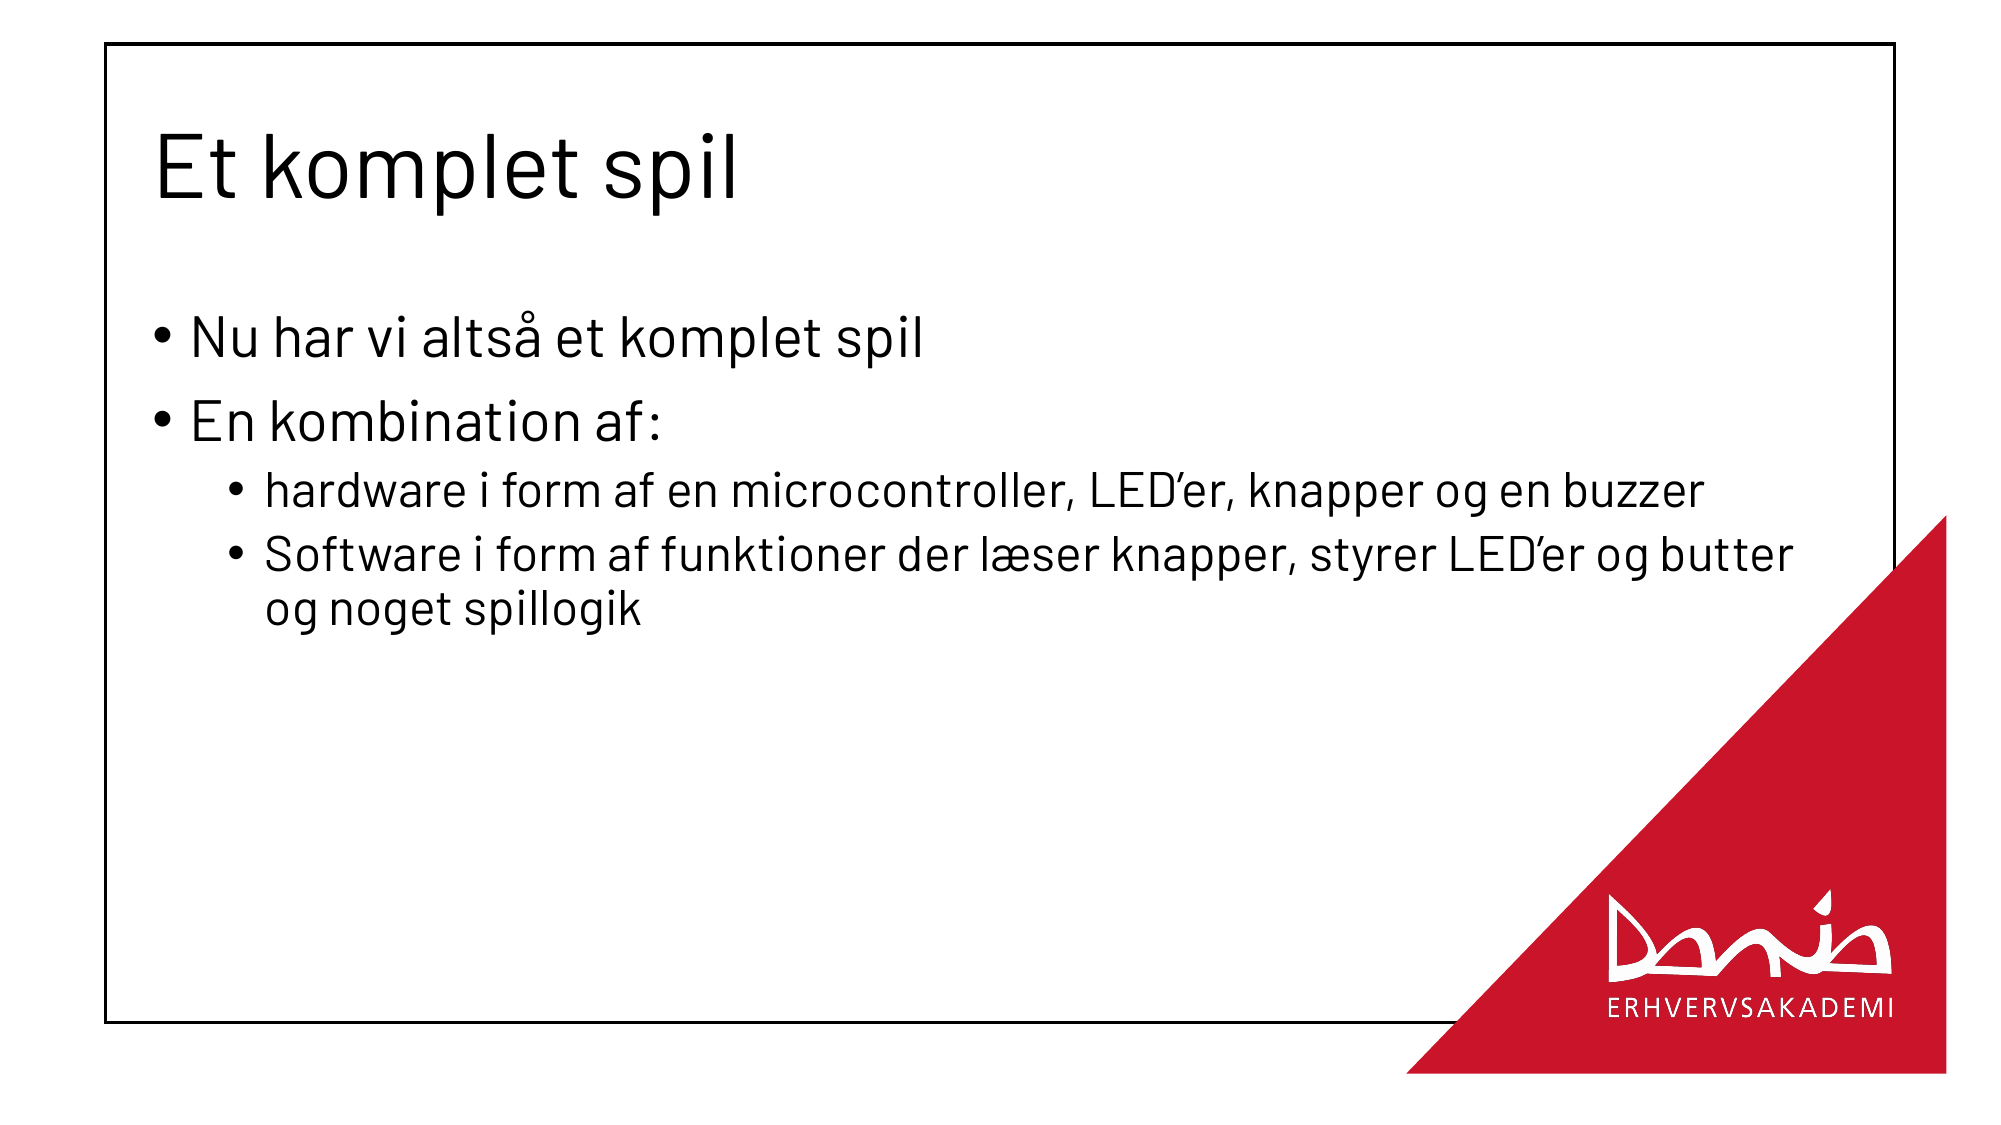

# Et komplet spil
Nu har vi altså et komplet spil
En kombination af:
hardware i form af en microcontroller, LED’er, knapper og en buzzer
Software i form af funktioner der læser knapper, styrer LED’er og butter og noget spillogik